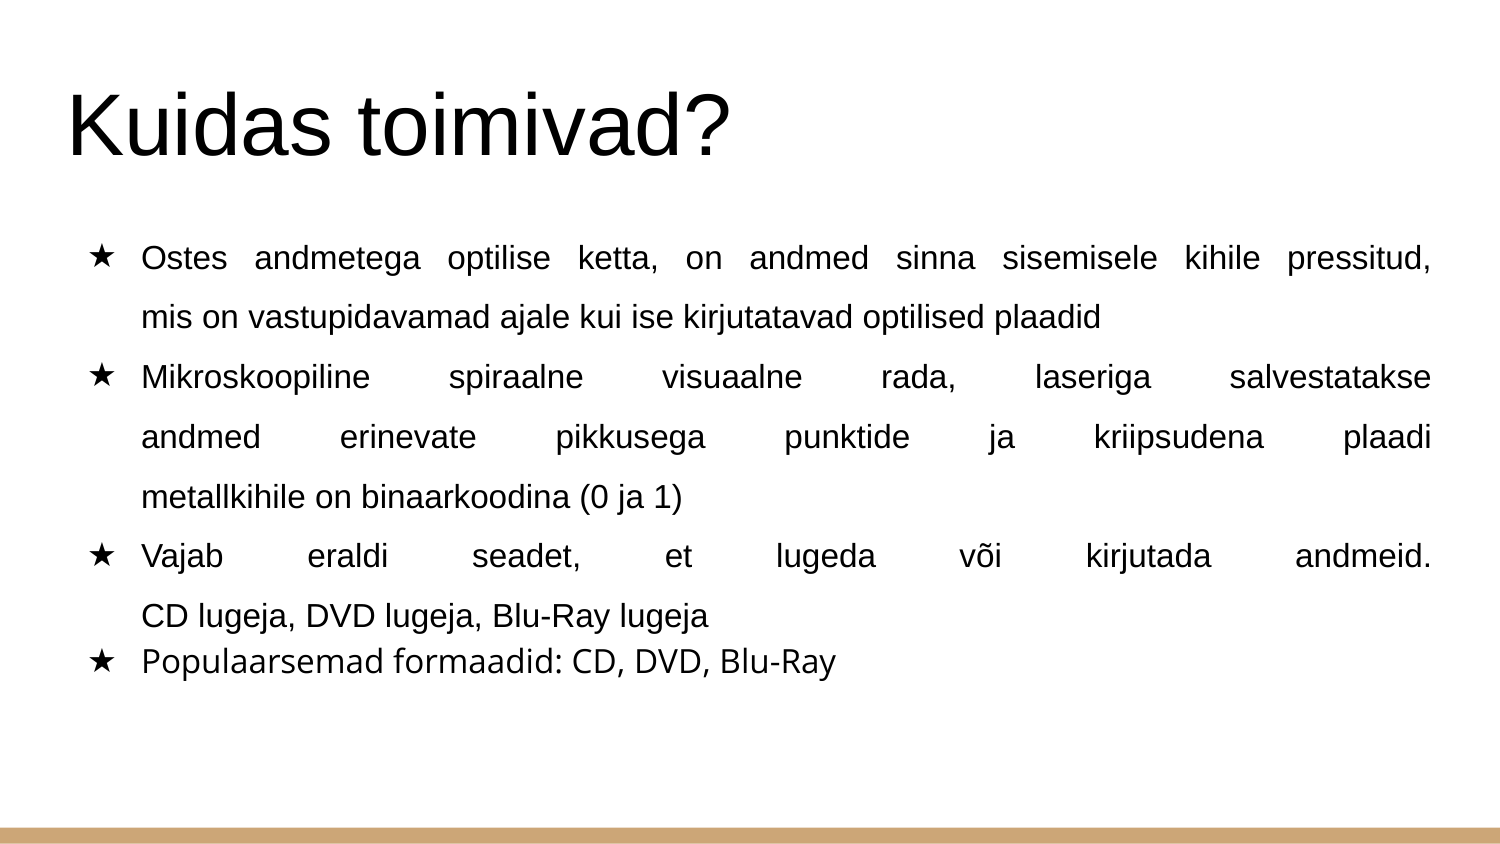

# Kuidas toimivad?
Ostes andmetega optilise ketta, on andmed sinna sisemisele kihile pressitud,
mis on vastupidavamad ajale kui ise kirjutatavad optilised plaadid
Mikroskoopiline spiraalne visuaalne rada, laseriga salvestatakse
andmed erinevate pikkusega punktide ja kriipsudena plaadi
metallkihile on binaarkoodina (0 ja 1)
Vajab eraldi seadet, et lugeda või kirjutada andmeid.
CD lugeja, DVD lugeja, Blu-Ray lugeja
Populaarsemad formaadid: CD, DVD, Blu-Ray